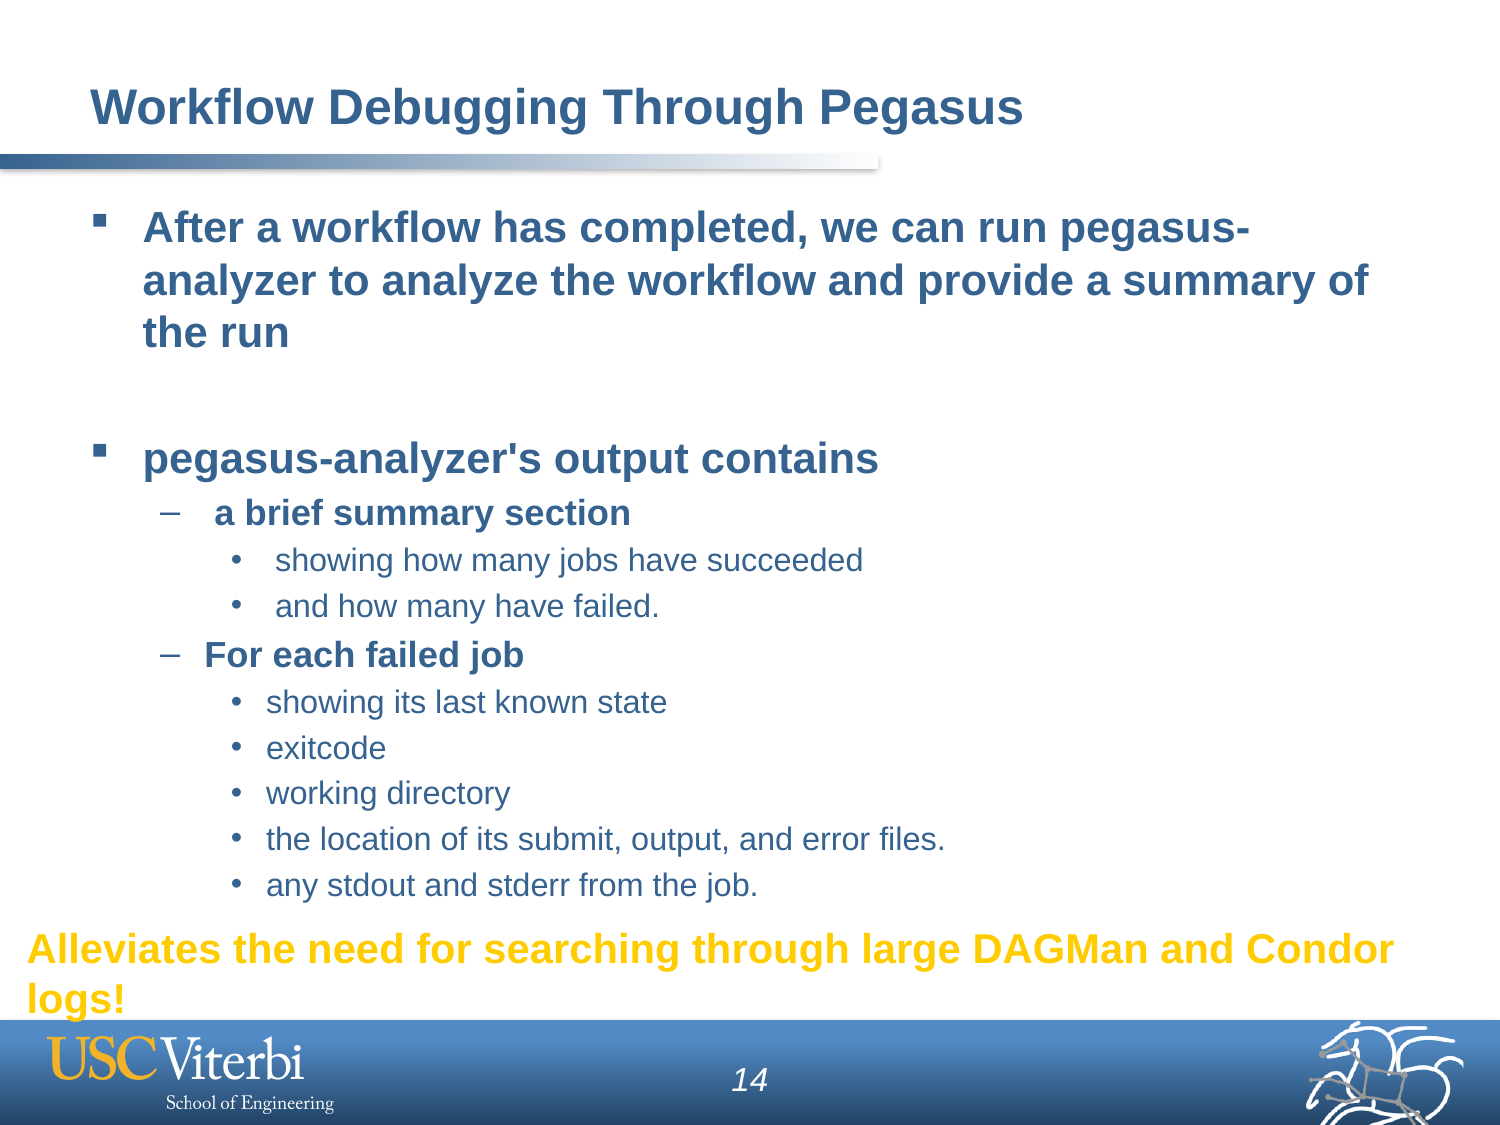

# Workflow Debugging Through Pegasus
After a workflow has completed, we can run pegasus-analyzer to analyze the workflow and provide a summary of the run
pegasus-analyzer's output contains
 a brief summary section
 showing how many jobs have succeeded
 and how many have failed.
For each failed job
showing its last known state
exitcode
working directory
the location of its submit, output, and error files.
any stdout and stderr from the job.

Alleviates the need for searching through large DAGMan and Condor logs!